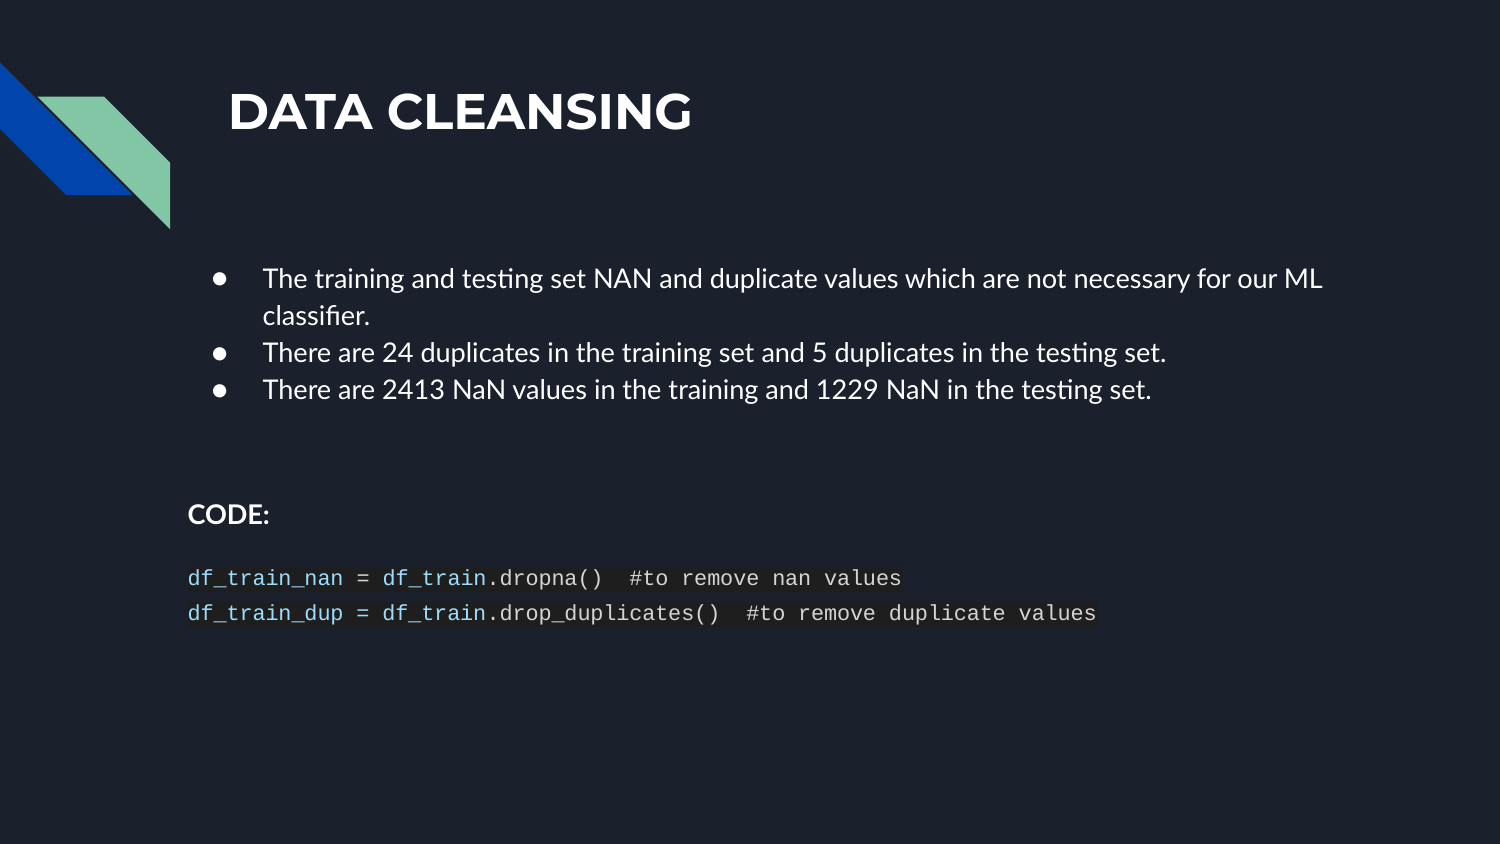

# DATA CLEANSING
The training and testing set NAN and duplicate values which are not necessary for our ML classifier.
There are 24 duplicates in the training set and 5 duplicates in the testing set.
There are 2413 NaN values in the training and 1229 NaN in the testing set.

CODE:
df_train_nan = df_train.dropna()  #to remove nan values
df_train_dup = df_train.drop_duplicates()  #to remove duplicate values